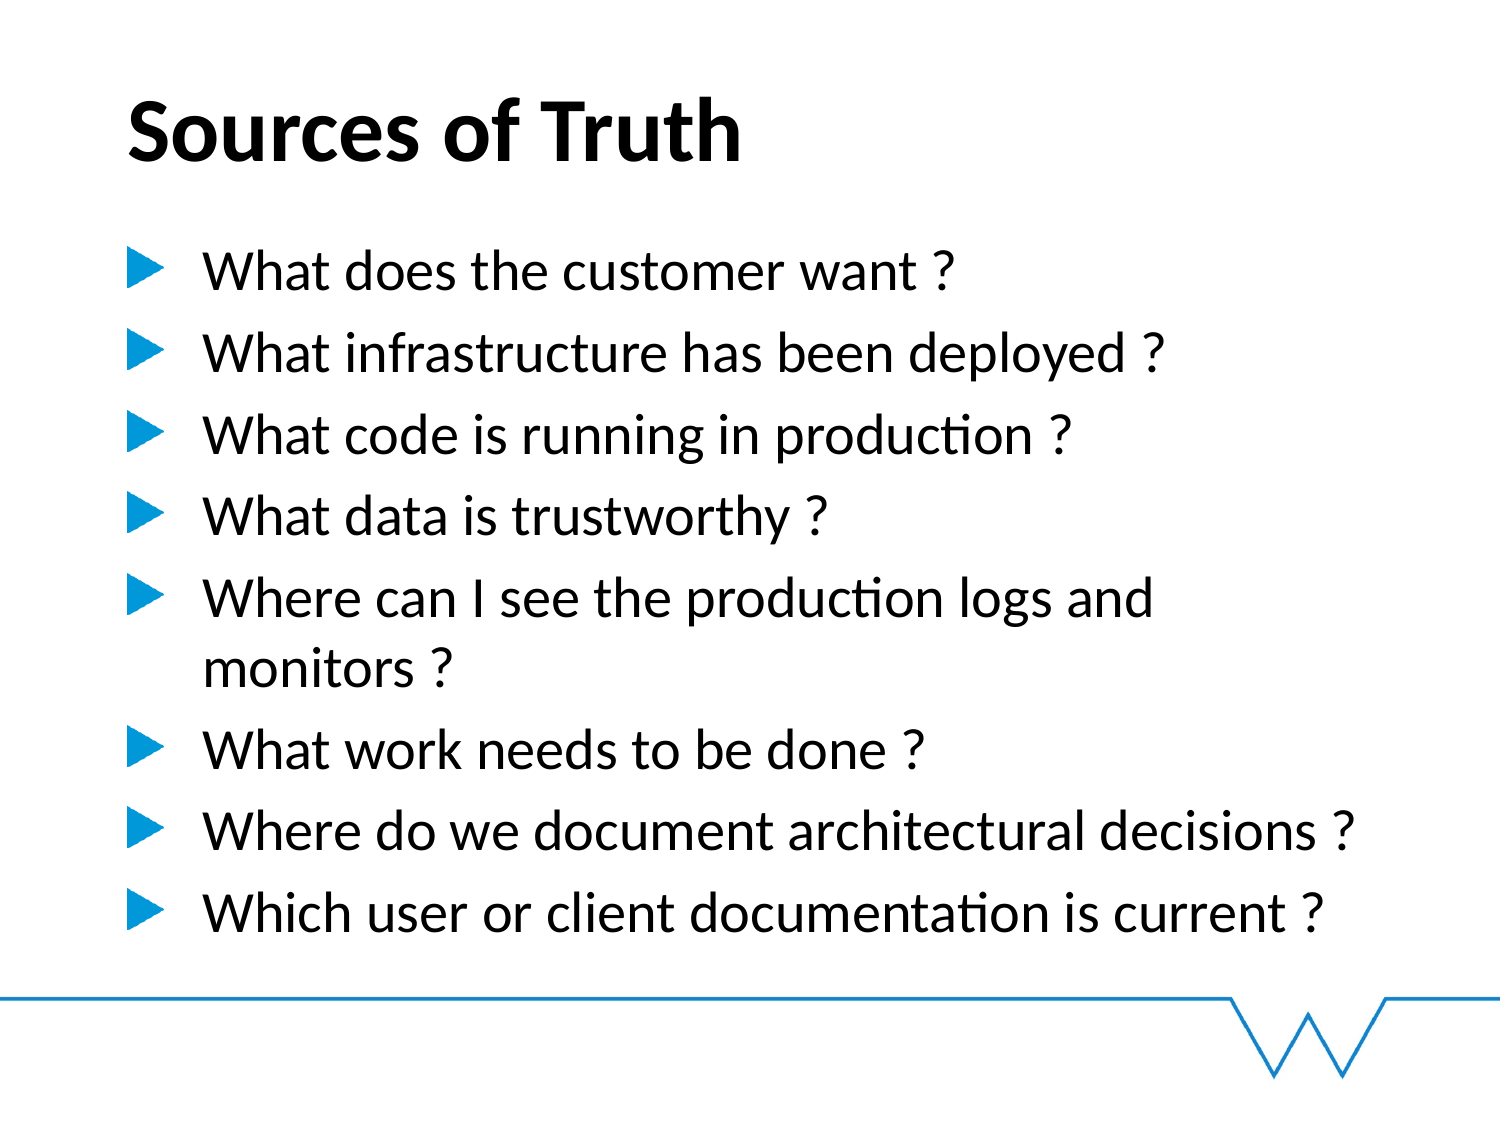

# Sources of Truth
What does the customer want ?
What infrastructure has been deployed ?
What code is running in production ?
What data is trustworthy ?
Where can I see the production logs and monitors ?
What work needs to be done ?
Where do we document architectural decisions ?
Which user or client documentation is current ?